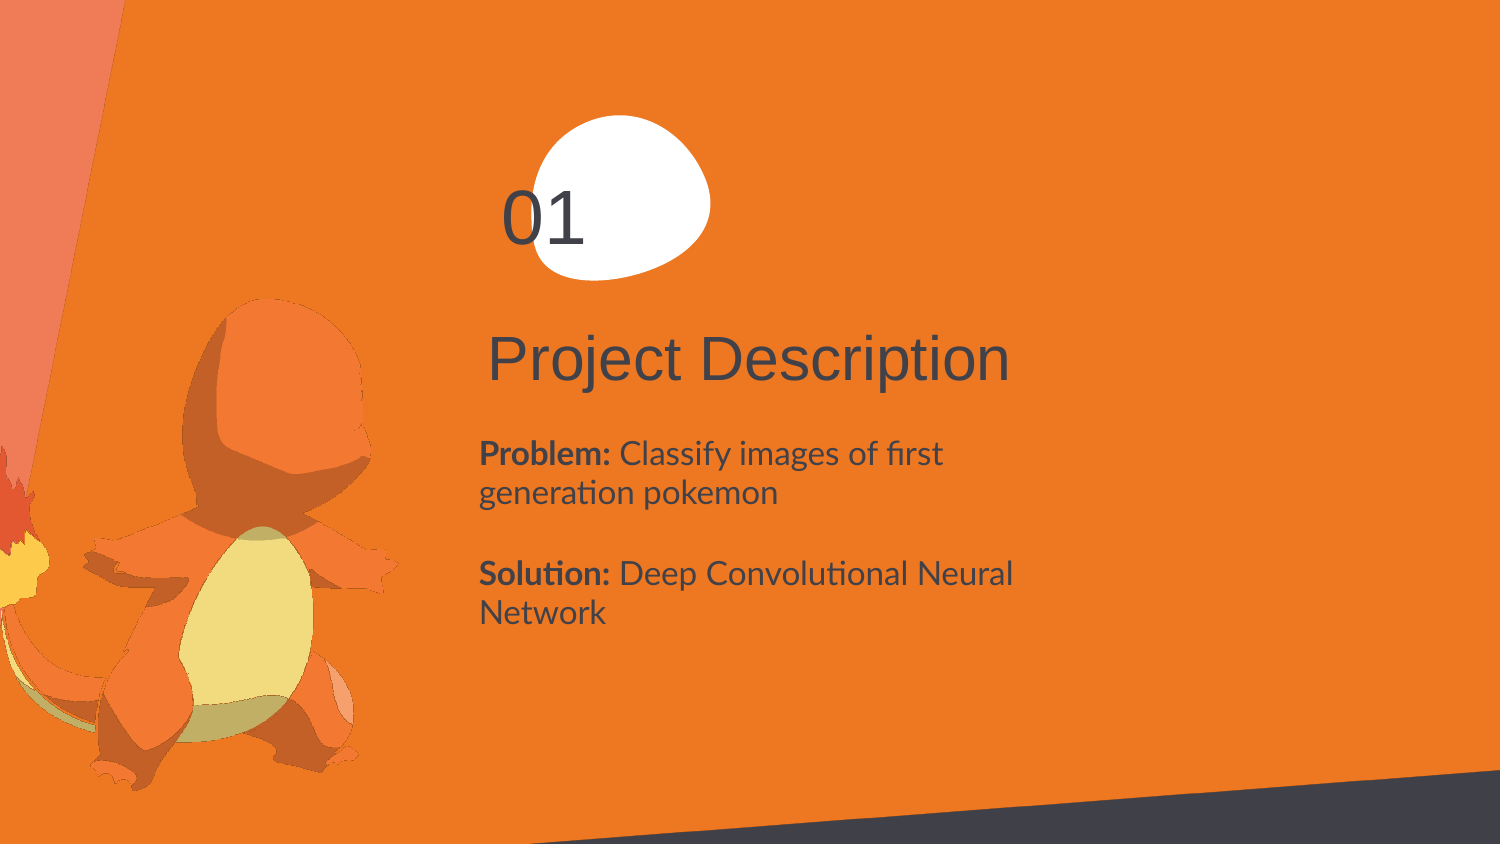

01
# Project Description
Problem: Classify images of first generation pokemon

Solution: Deep Convolutional Neural Network